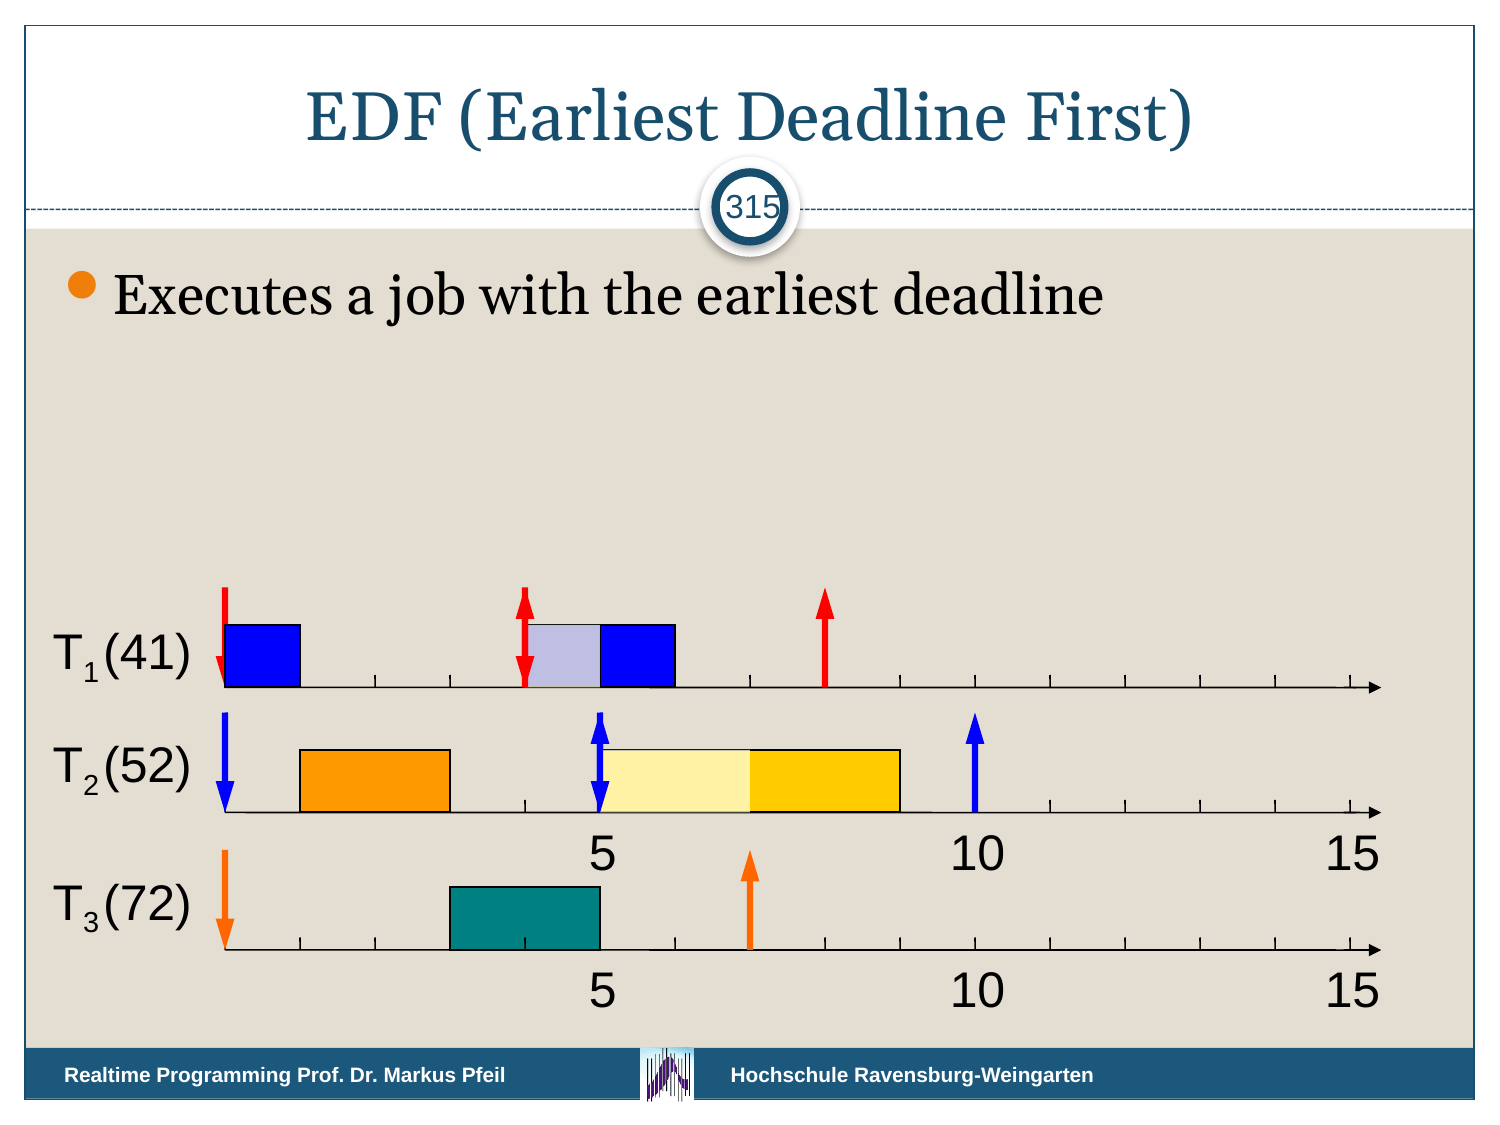

# EDF (Earliest Deadline First)
315
Executes a job with the earliest deadline

T1
(41)

T2
(52)

5
10
15
5
10
15

T3
(72)

Realtime Programming Prof. Dr. Markus Pfeil